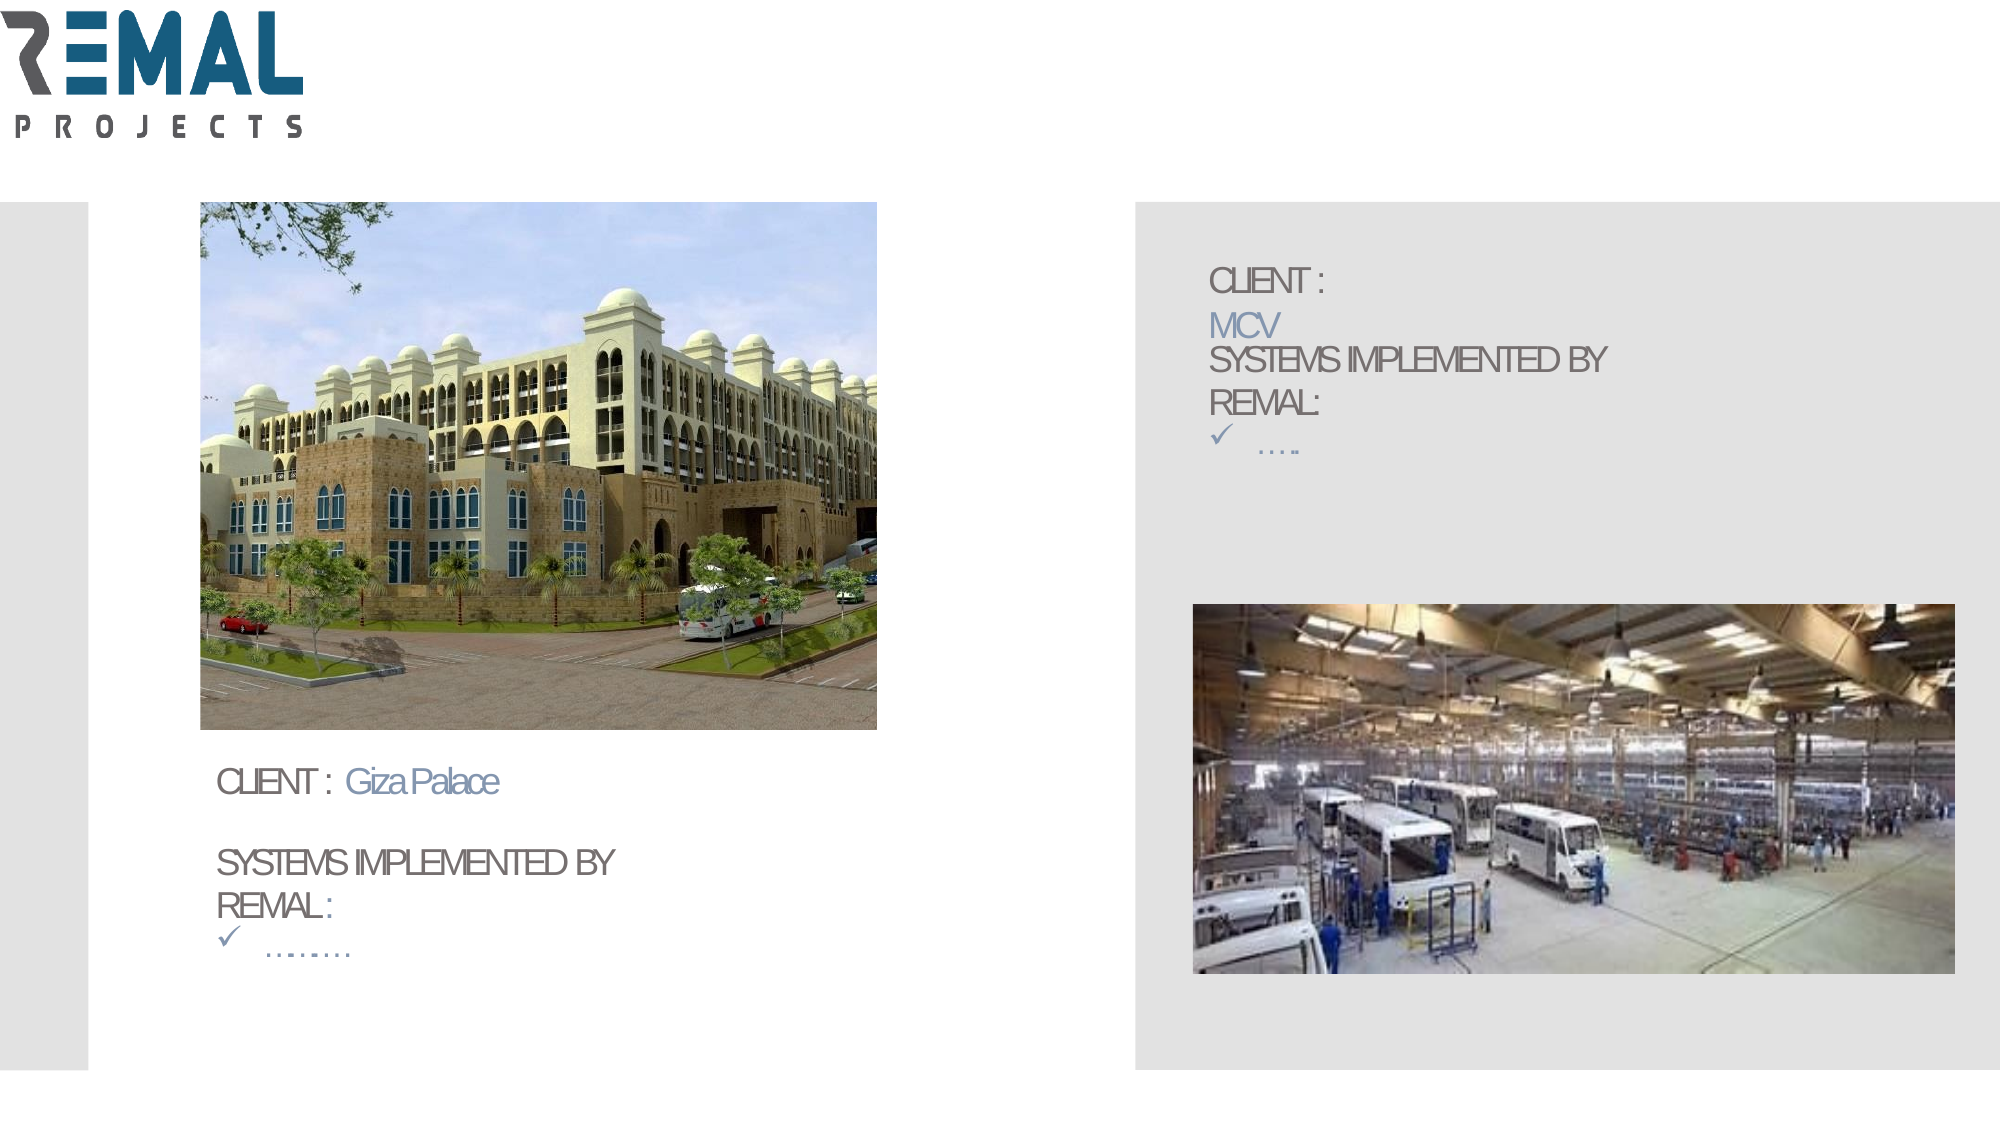

# CLIENT : MCV
SYSTEMS IMPLEMENTED BY REMAL:
…..

CLIENT : Giza Palace

SYSTEMS IMPLEMENTED BY REMAL:
……….